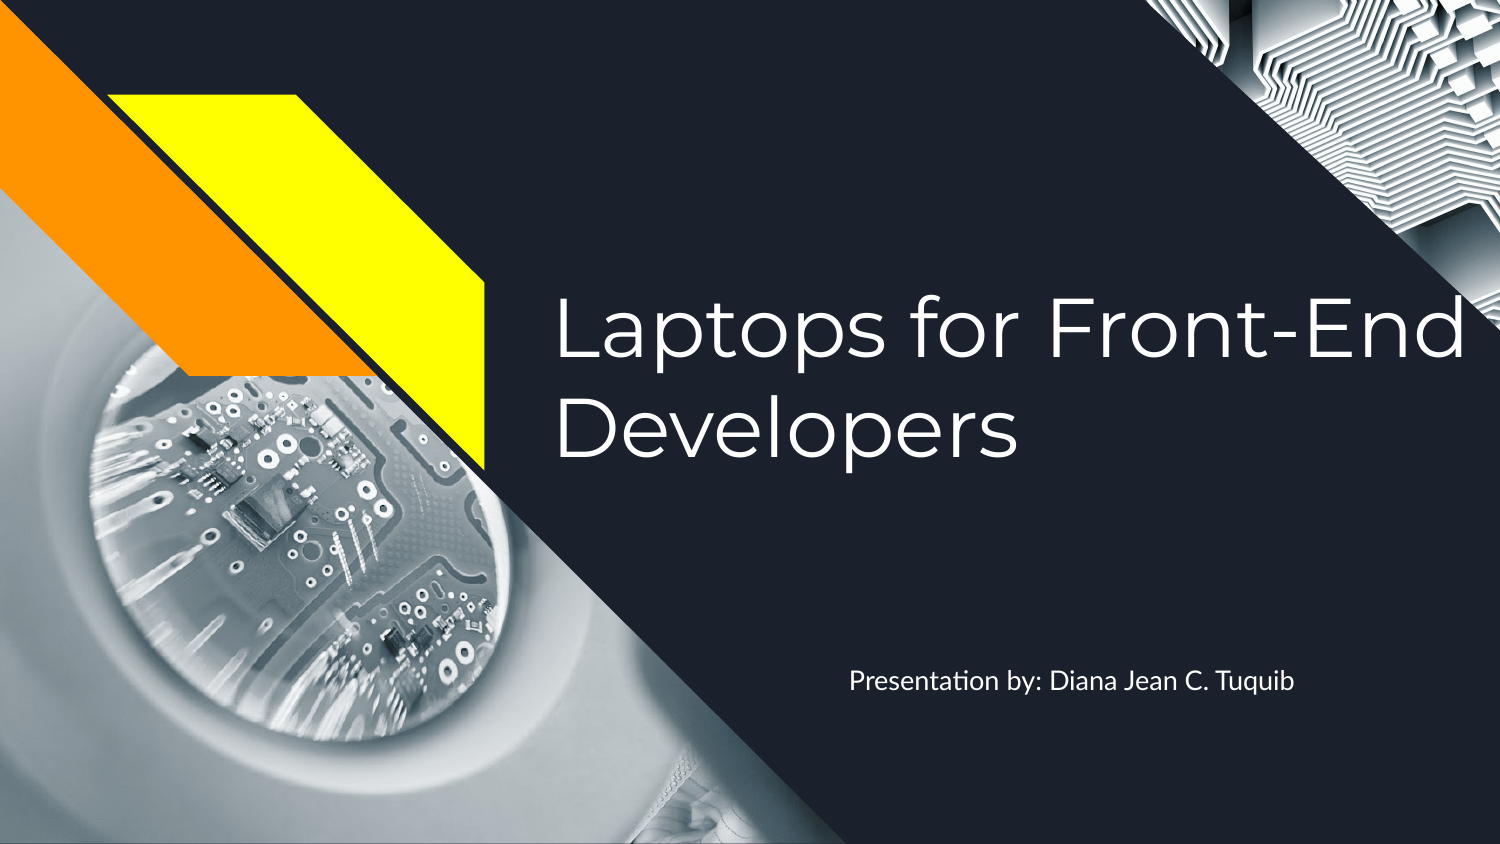

# Laptops for Front-End Developers
Presentation by: Diana Jean C. Tuquib